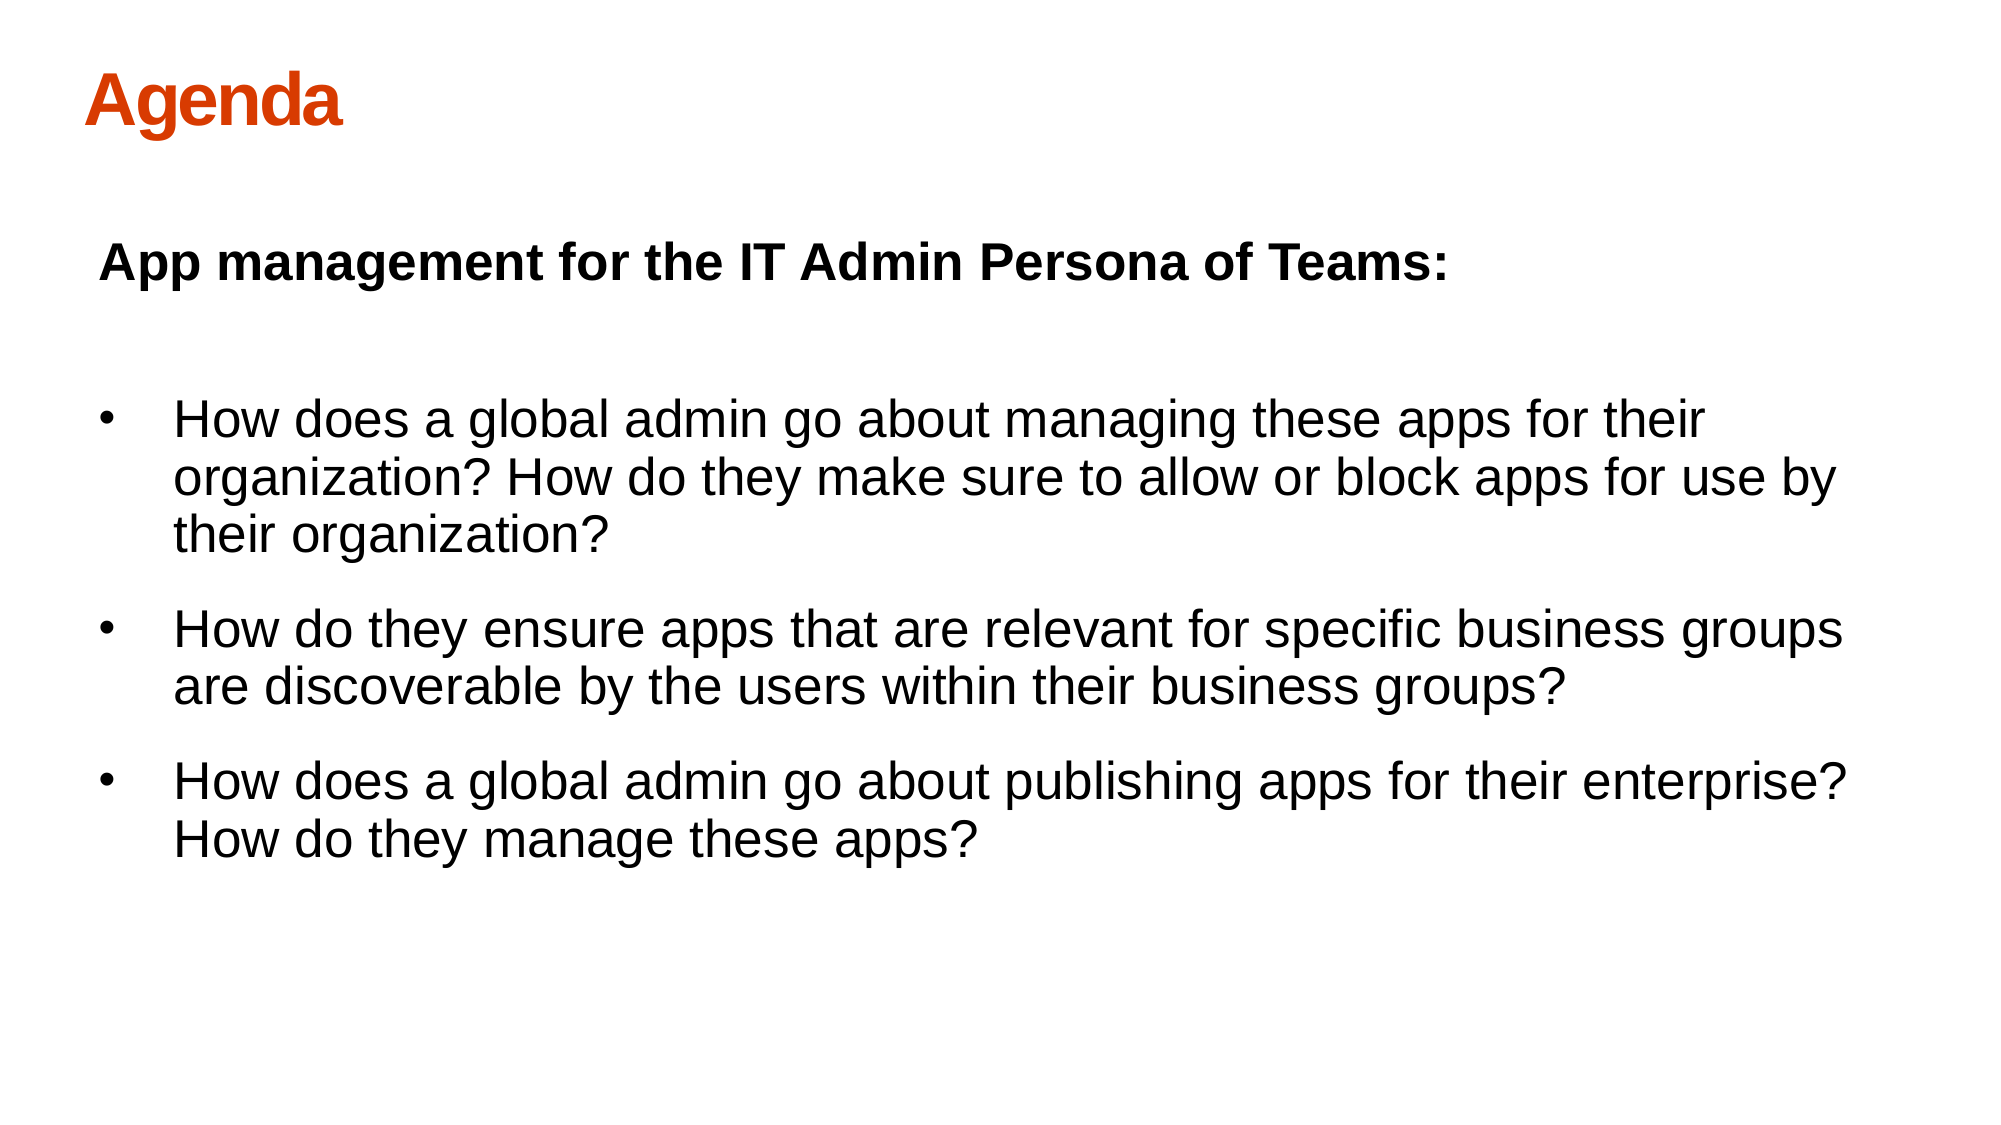

Agenda
App management for the IT Admin Persona of Teams:

How does a global admin go about managing these apps for their organization? How do they make sure to allow or block apps for use by their organization?
How do they ensure apps that are relevant for specific business groups are discoverable by the users within their business groups?
How does a global admin go about publishing apps for their enterprise? How do they manage these apps?